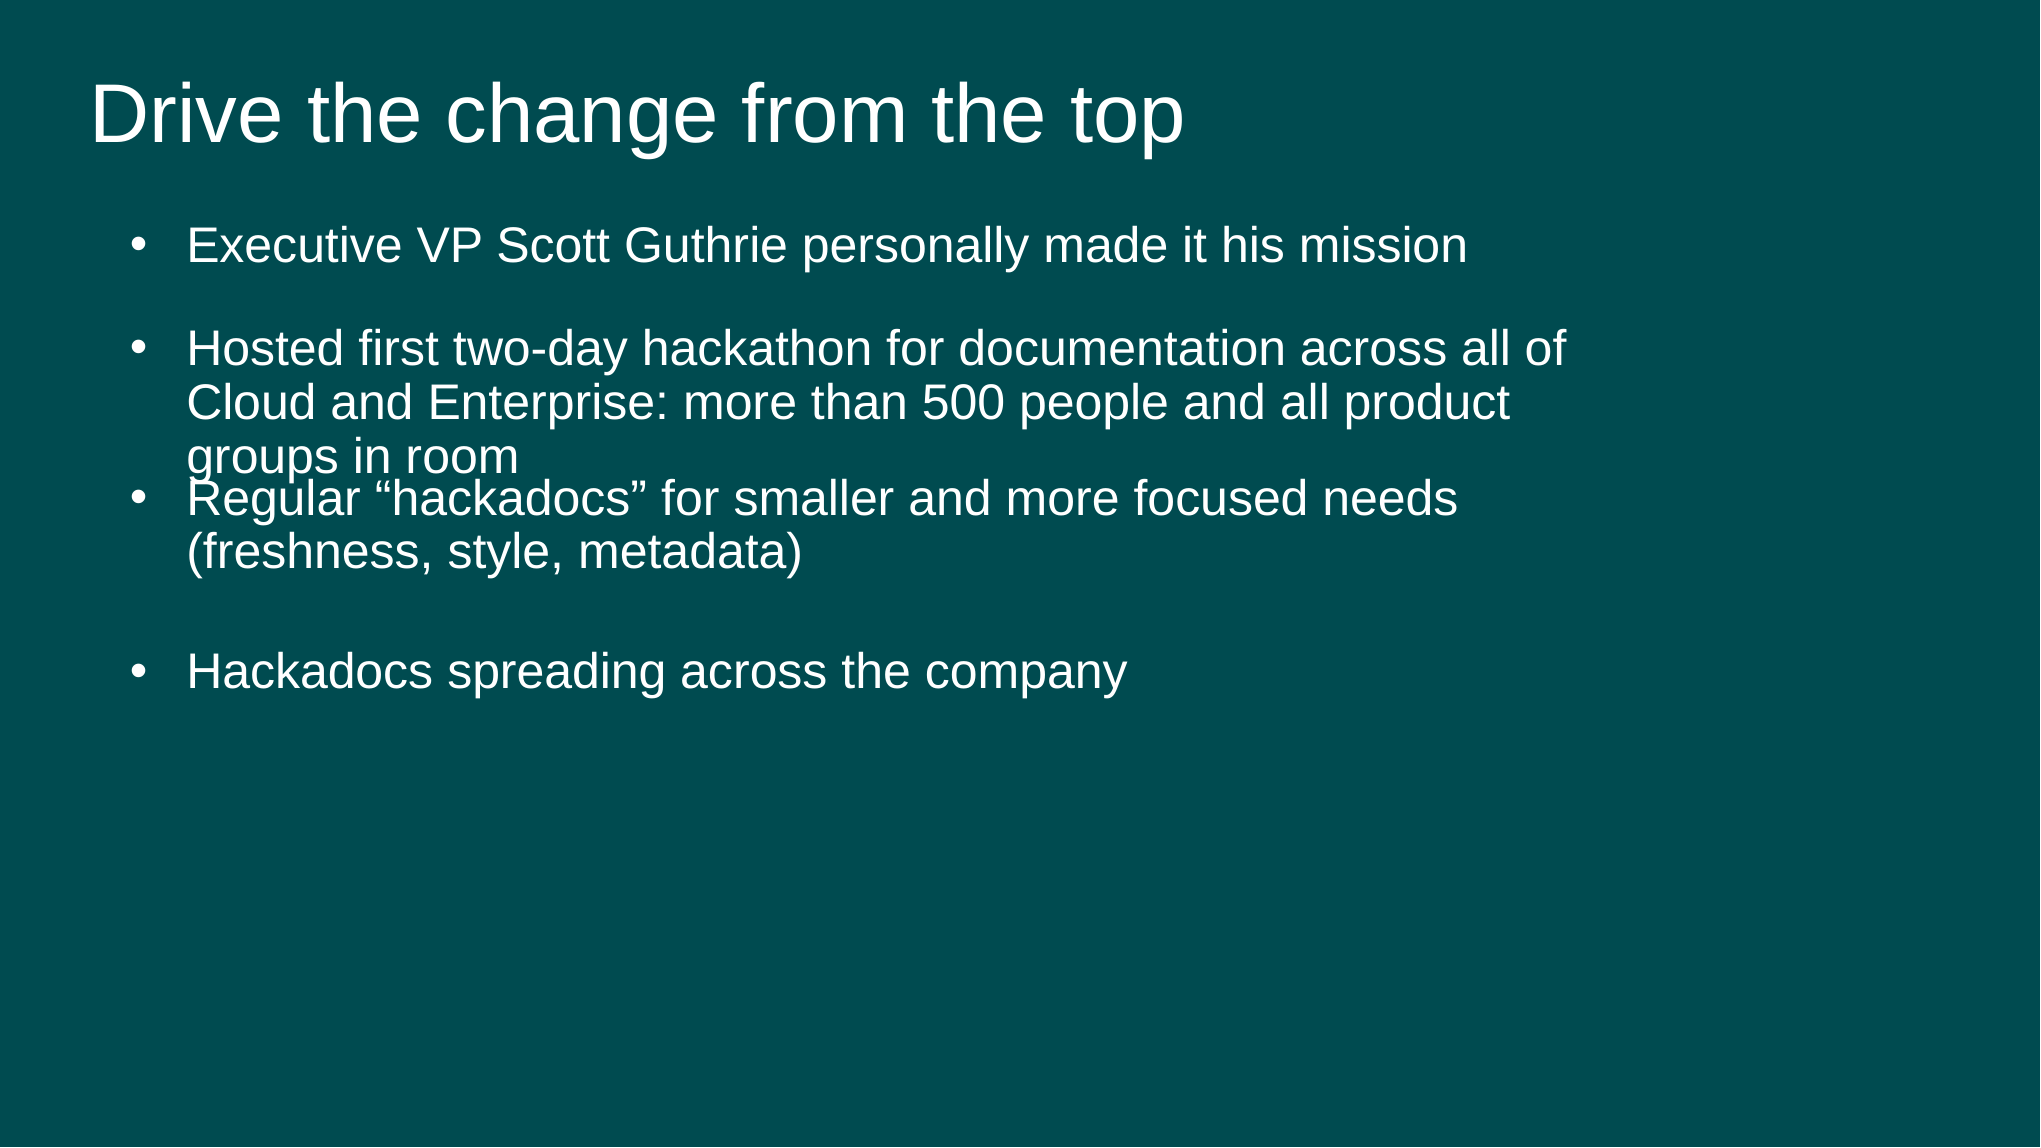

Drive the change from the top
Executive VP Scott Guthrie personally made it his mission
Hosted first two-day hackathon for documentation across all of Cloud and Enterprise: more than 500 people and all product groups in room
Regular “hackadocs” for smaller and more focused needs (freshness, style, metadata)
Hackadocs spreading across the company